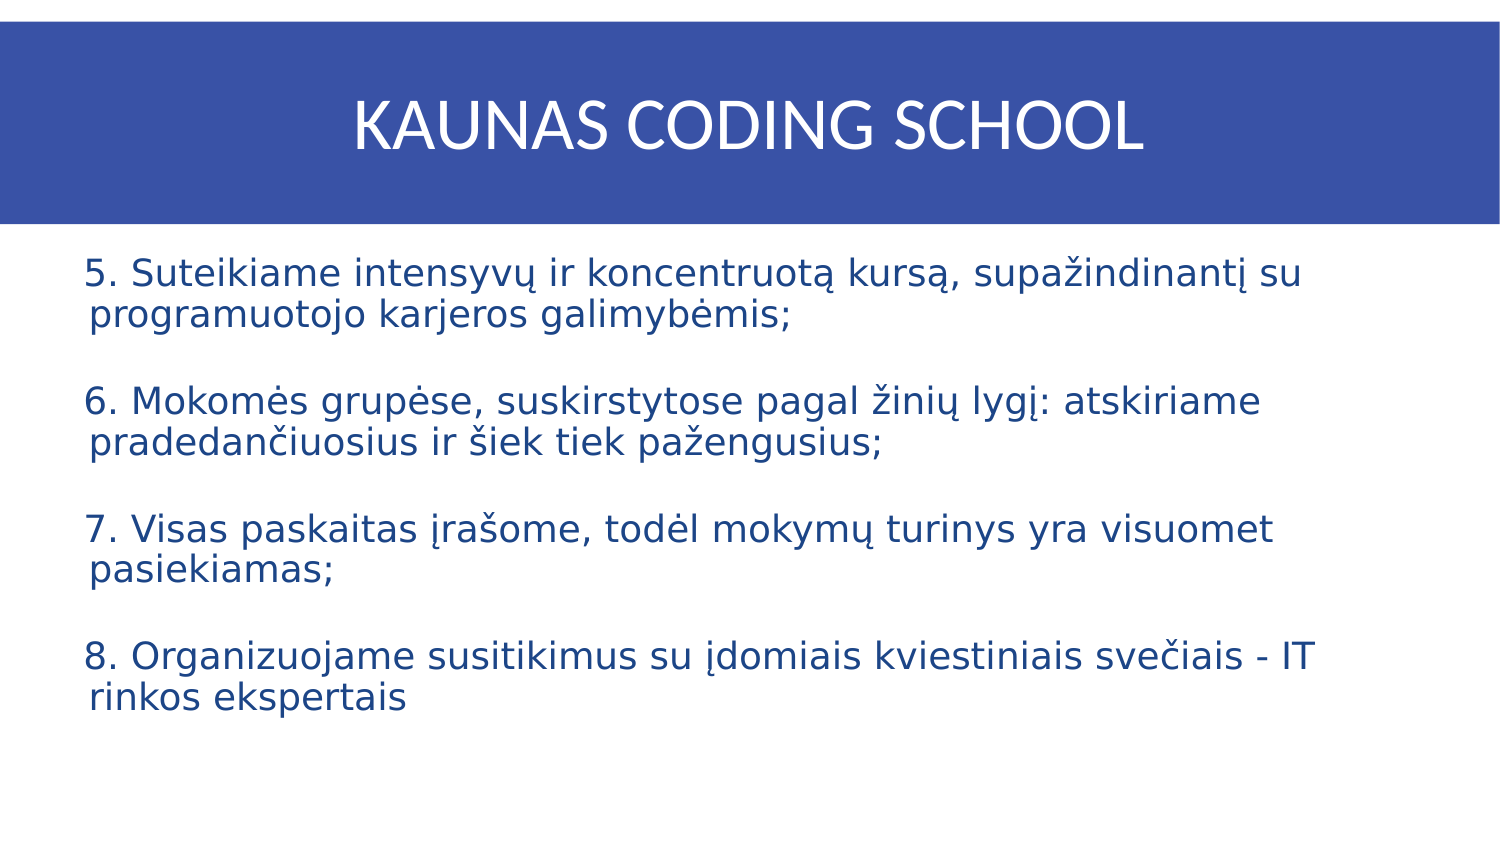

# KAUNAS CODING SCHOOL

5. Suteikiame intensyvų ir koncentruotą kursą, supažindinantį su programuotojo karjeros galimybėmis;

6. Mokomės grupėse, suskirstytose pagal žinių lygį: atskiriame pradedančiuosius ir šiek tiek pažengusius;

7. Visas paskaitas įrašome, todėl mokymų turinys yra visuomet pasiekiamas;

8. Organizuojame susitikimus su įdomiais kviestiniais svečiais - IT rinkos ekspertais